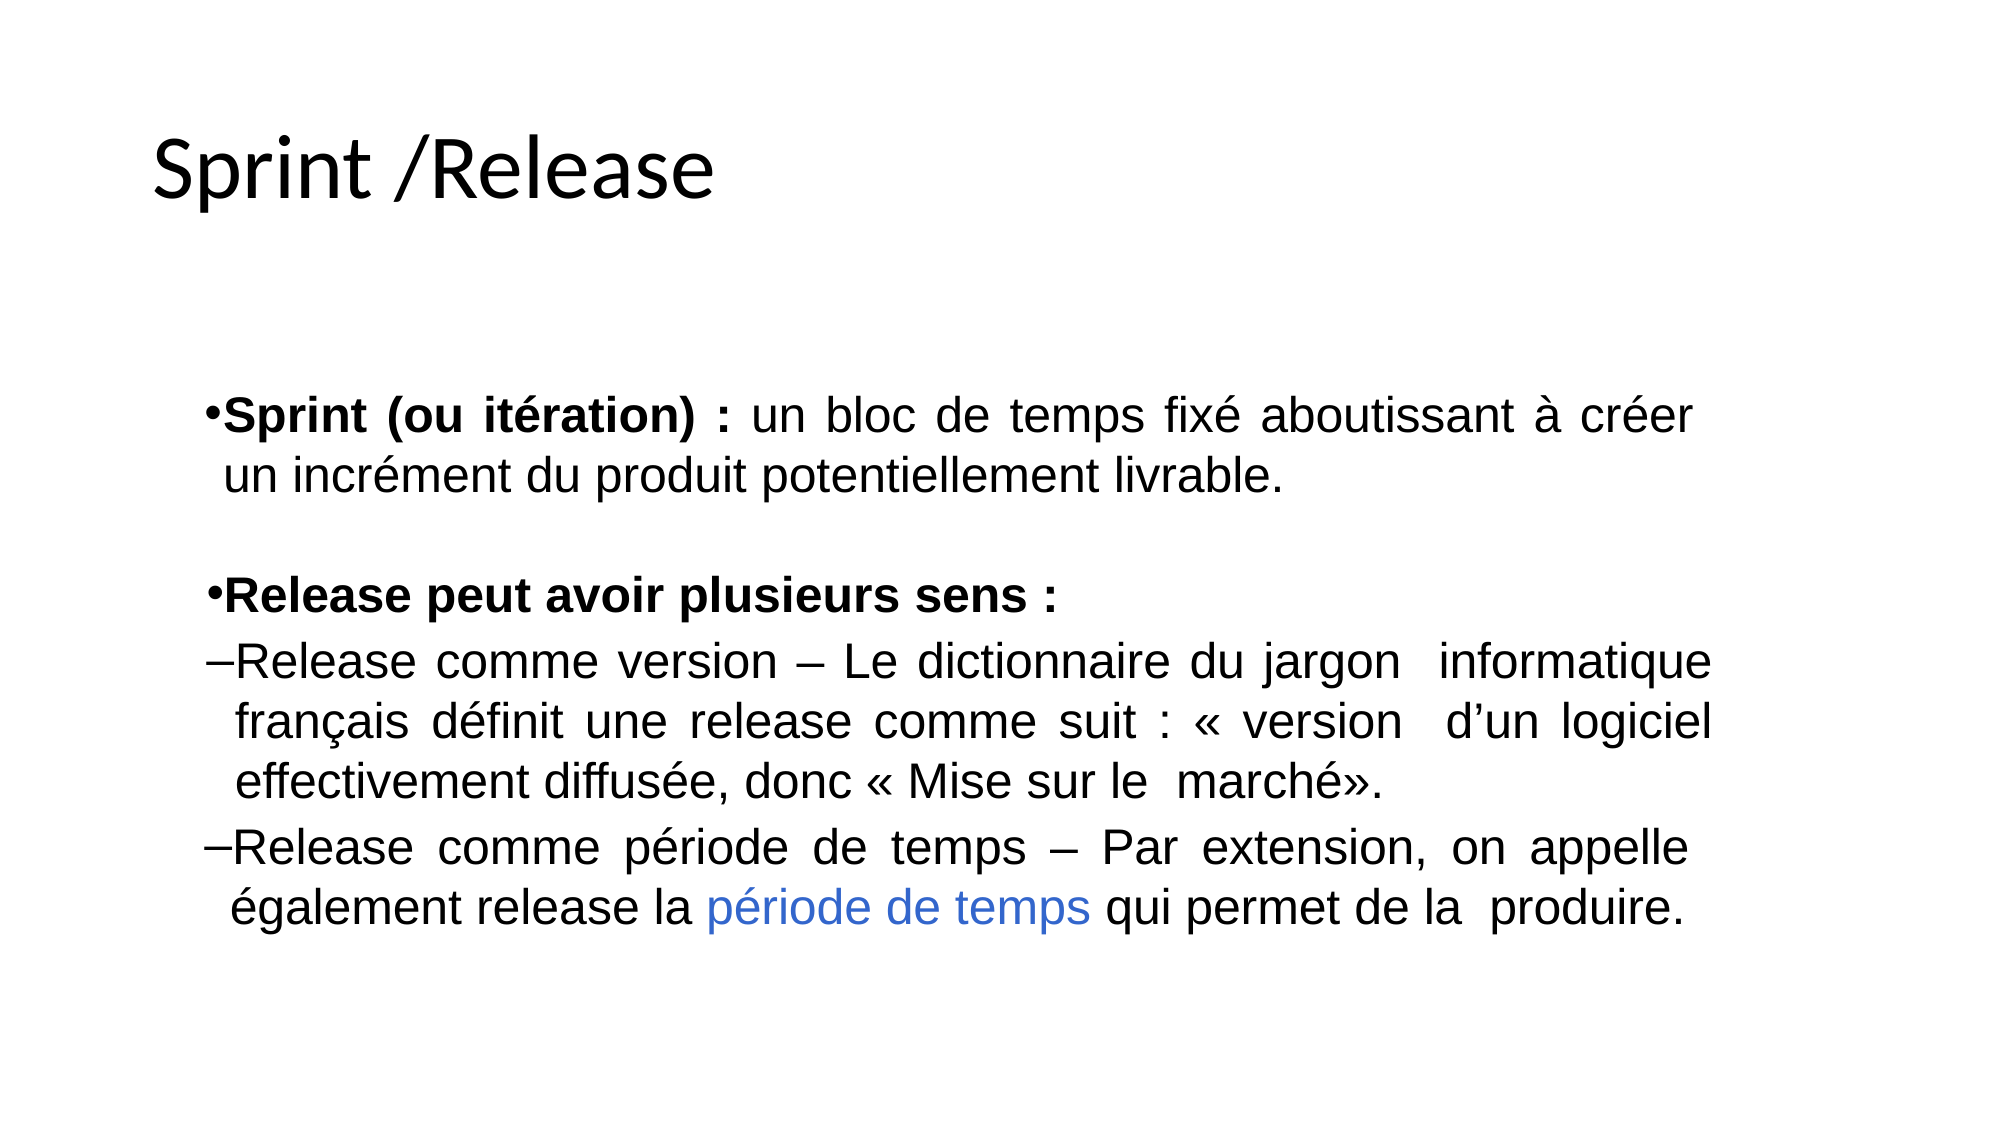

# Sprint /Release
Sprint (ou itération) : un bloc de temps fixé aboutissant à créer  un incrément du produit potentiellement livrable.

Release peut avoir plusieurs sens :
Release comme version – Le dictionnaire du jargon  informatique français définit une release comme suit : « version  d’un logiciel effectivement diffusée, donc « Mise sur le  marché».
Release comme période de temps – Par extension, on appelle  également release la période de temps qui permet de la  produire.